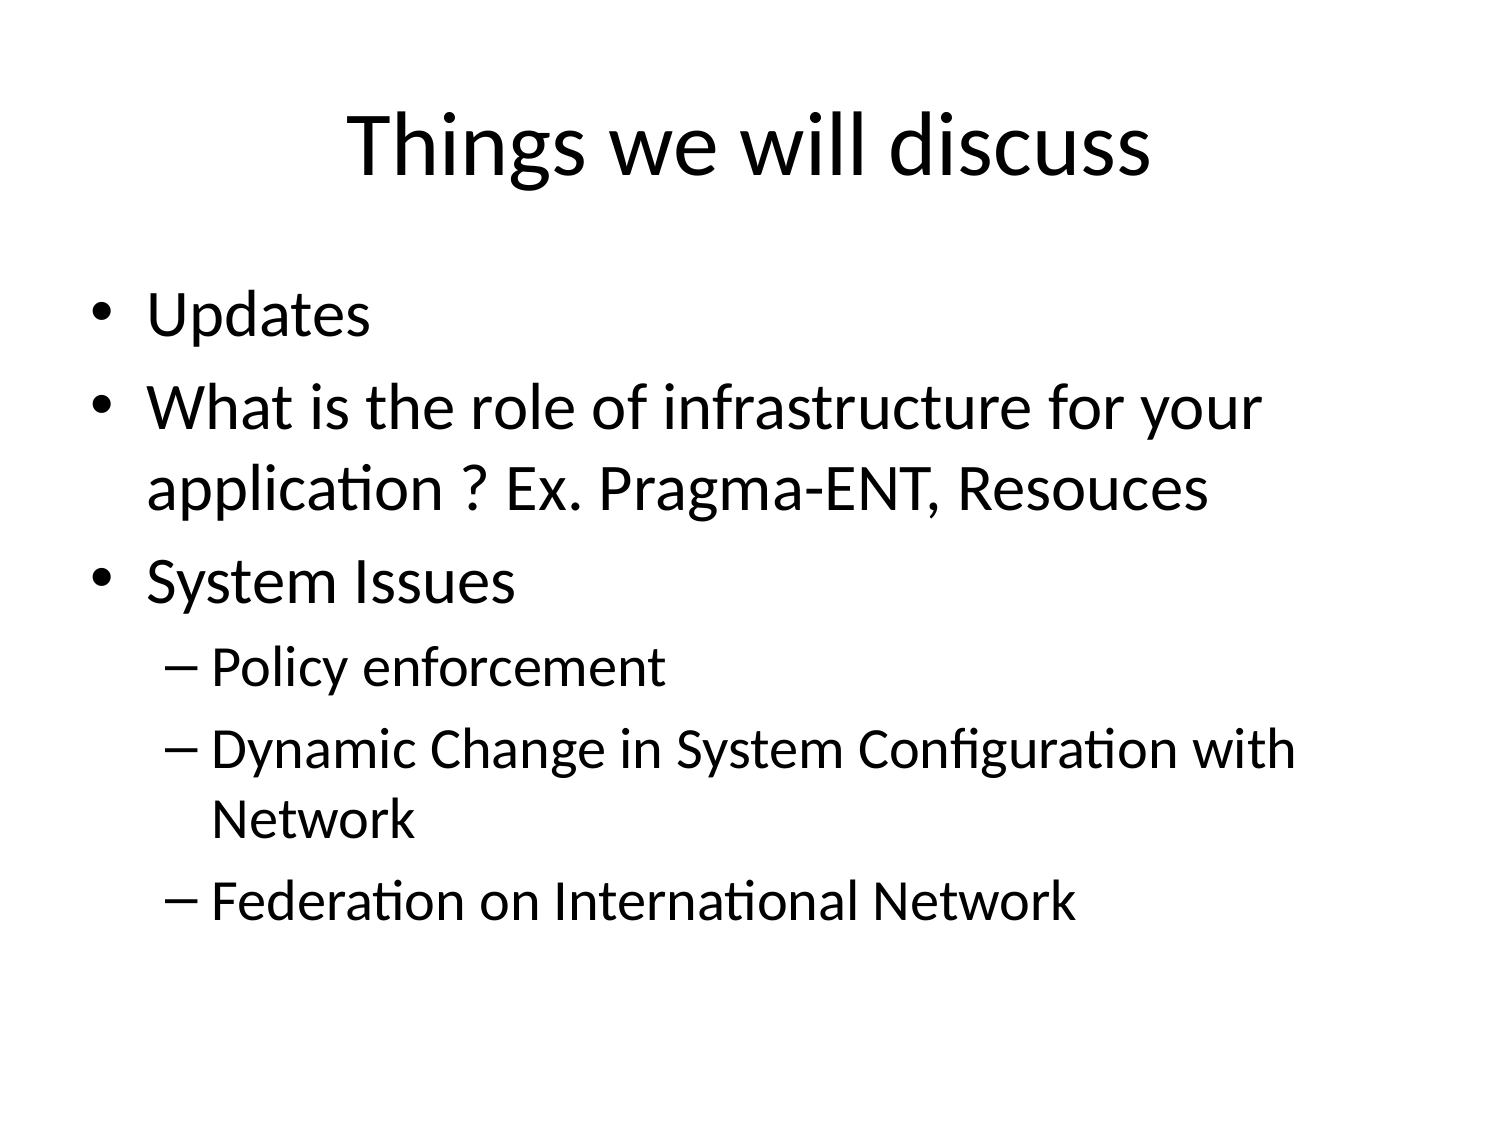

# Things we will discuss
Updates
What is the role of infrastructure for your application ? Ex. Pragma-ENT, Resouces
System Issues
Policy enforcement
Dynamic Change in System Configuration with Network
Federation on International Network